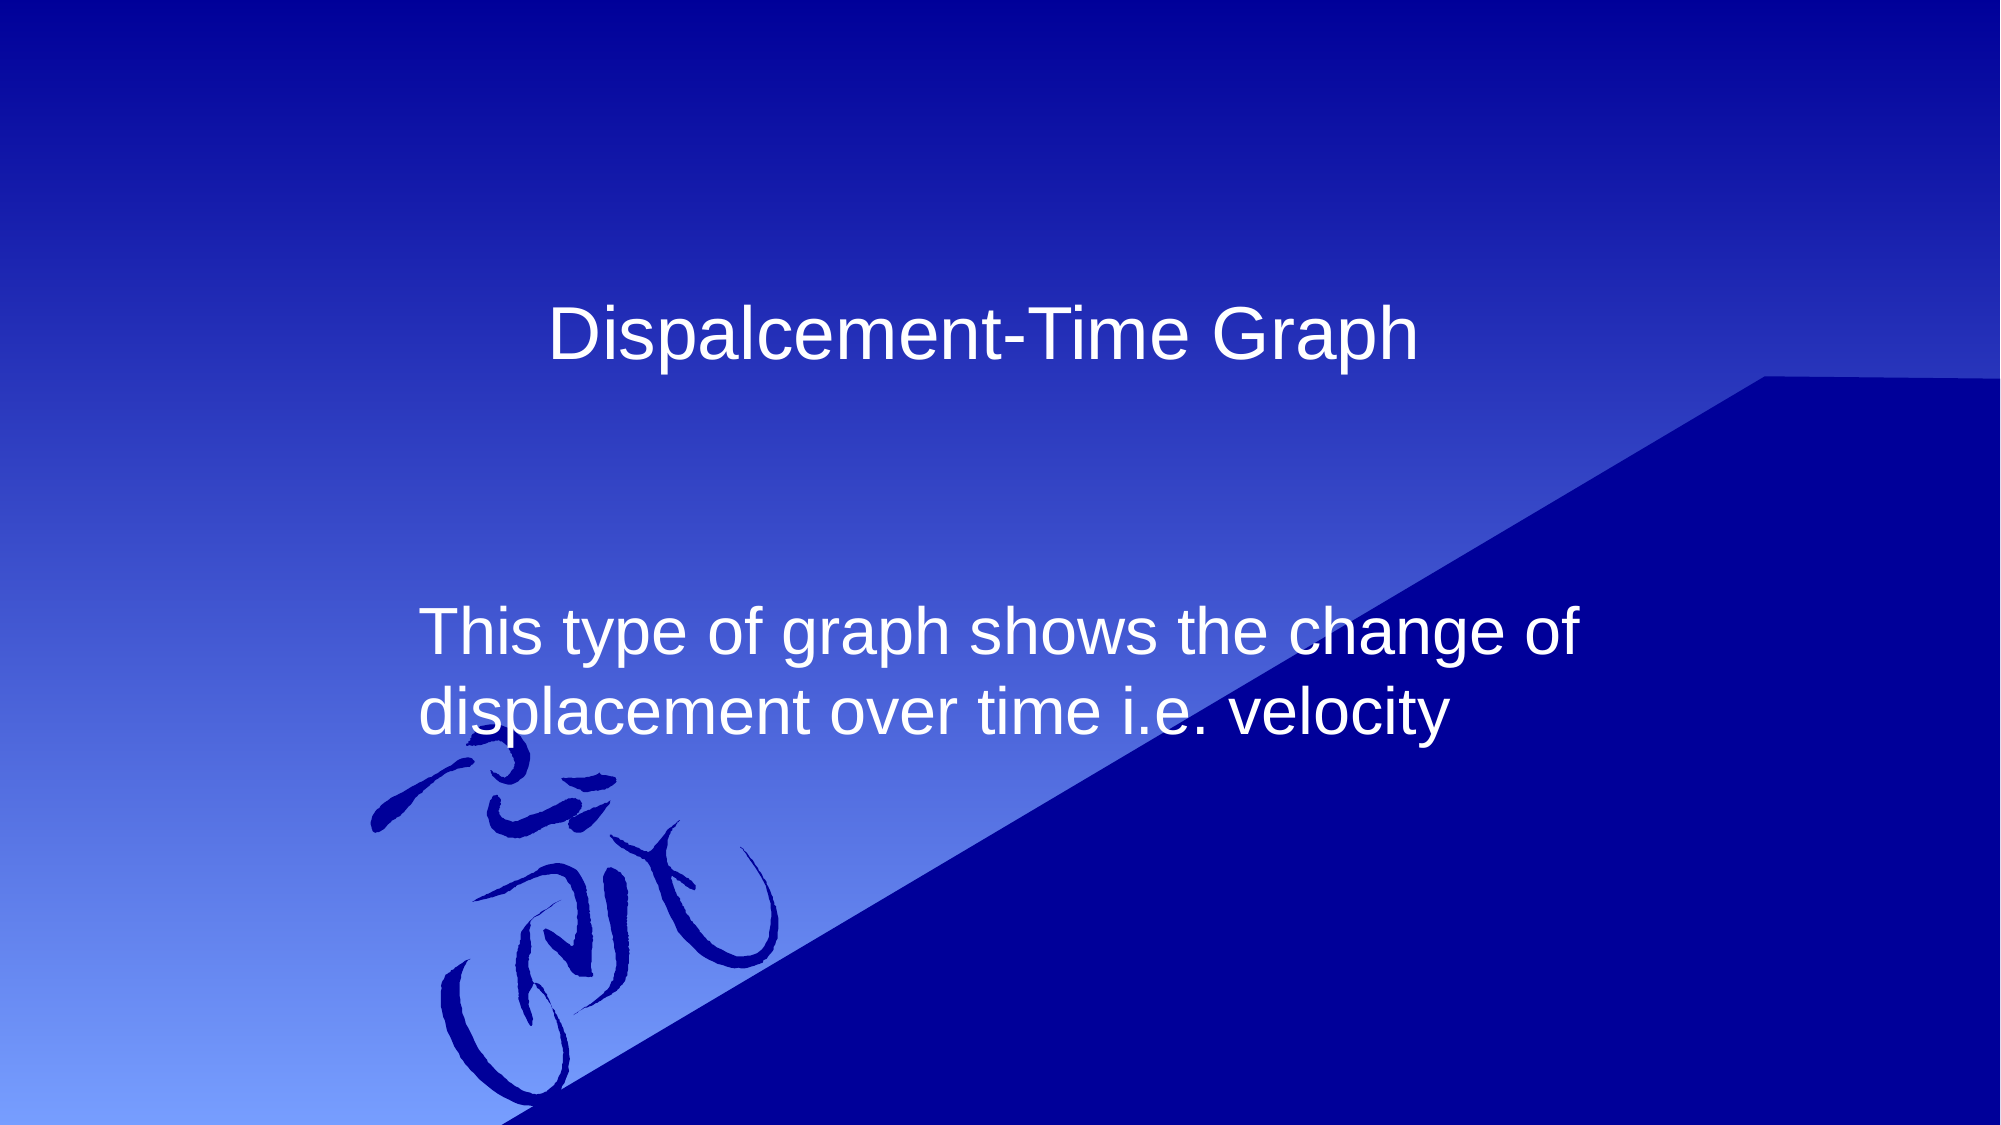

# Dispalcement-Time Graph
This type of graph shows the change of displacement over time i.e. velocity